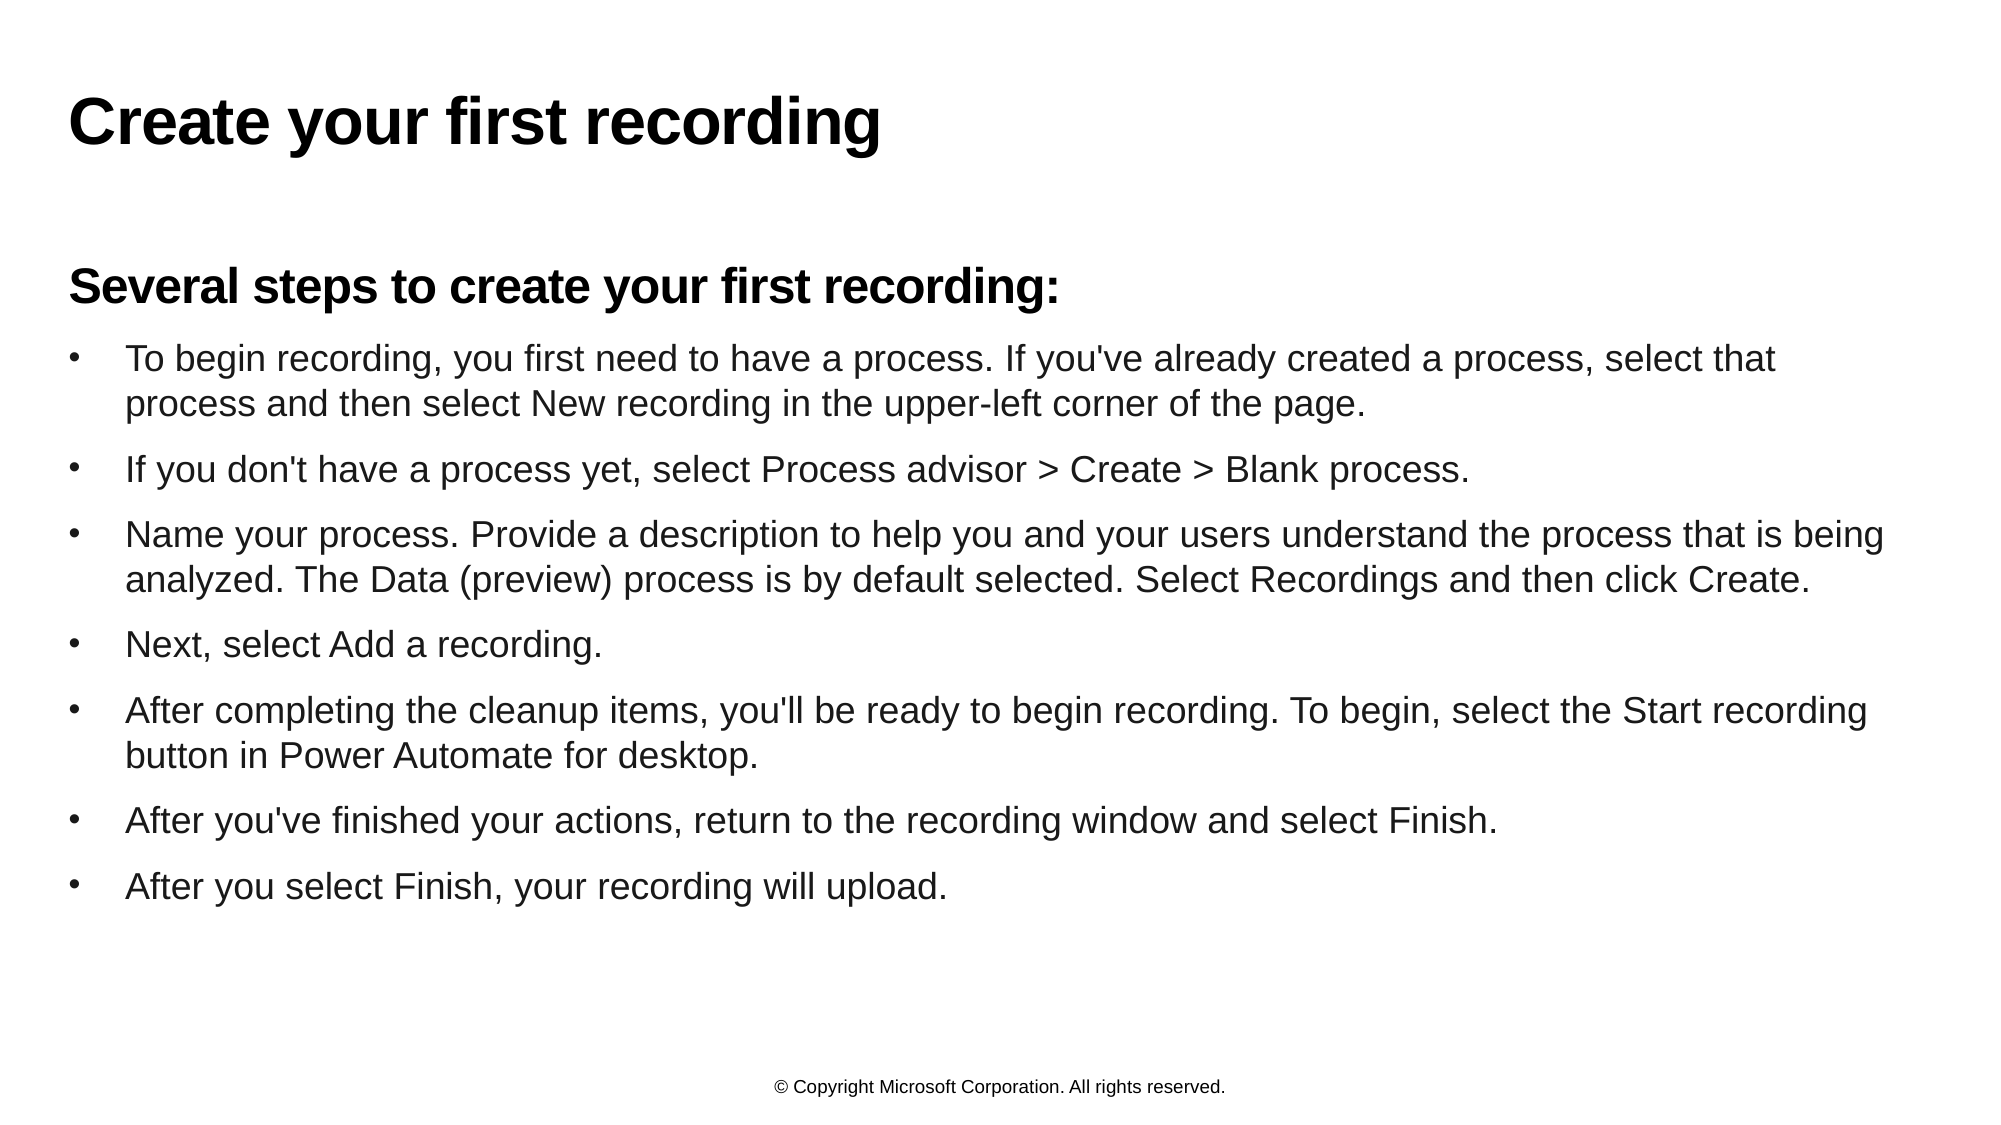

# Create your first recording
Several steps to create your first recording:
To begin recording, you first need to have a process. If you've already created a process, select that process and then select New recording in the upper-left corner of the page.
If you don't have a process yet, select Process advisor > Create > Blank process.
Name your process. Provide a description to help you and your users understand the process that is being analyzed. The Data (preview) process is by default selected. Select Recordings and then click Create.
Next, select Add a recording.
After completing the cleanup items, you'll be ready to begin recording. To begin, select the Start recording button in Power Automate for desktop.
After you've finished your actions, return to the recording window and select Finish.
After you select Finish, your recording will upload.